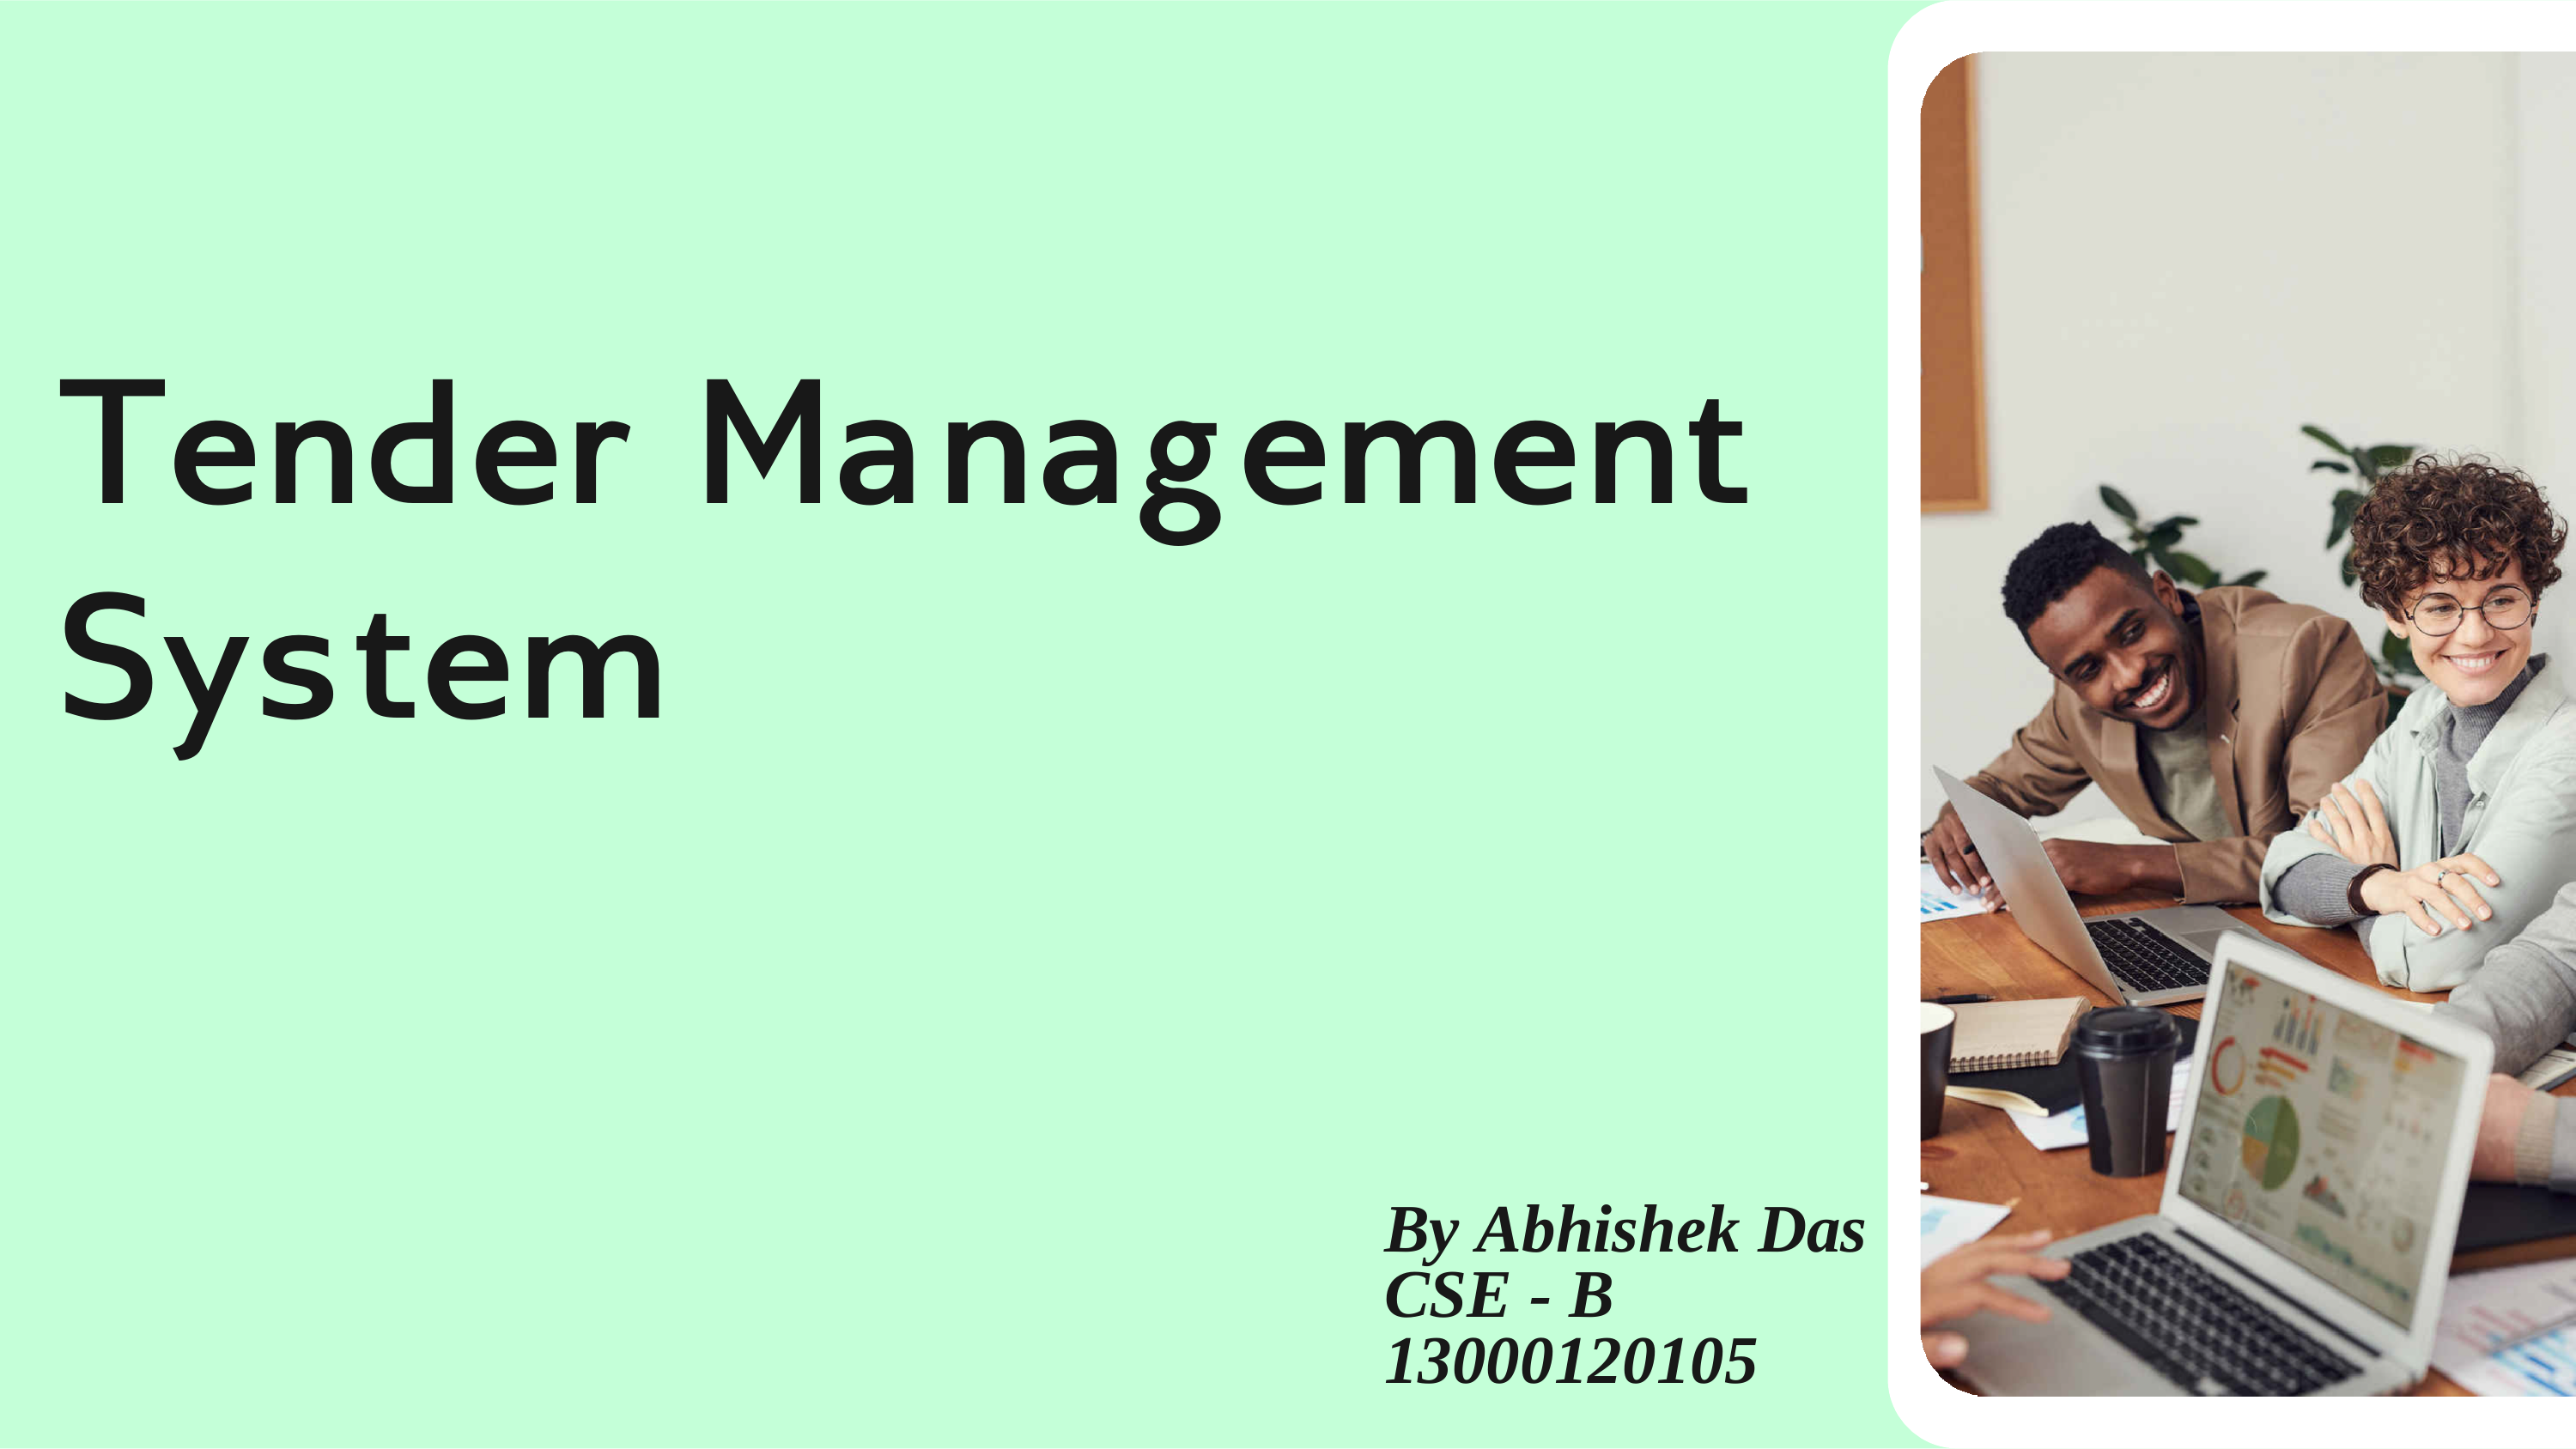

Tender Management System
By Abhishek Das CSE - B 13000120105